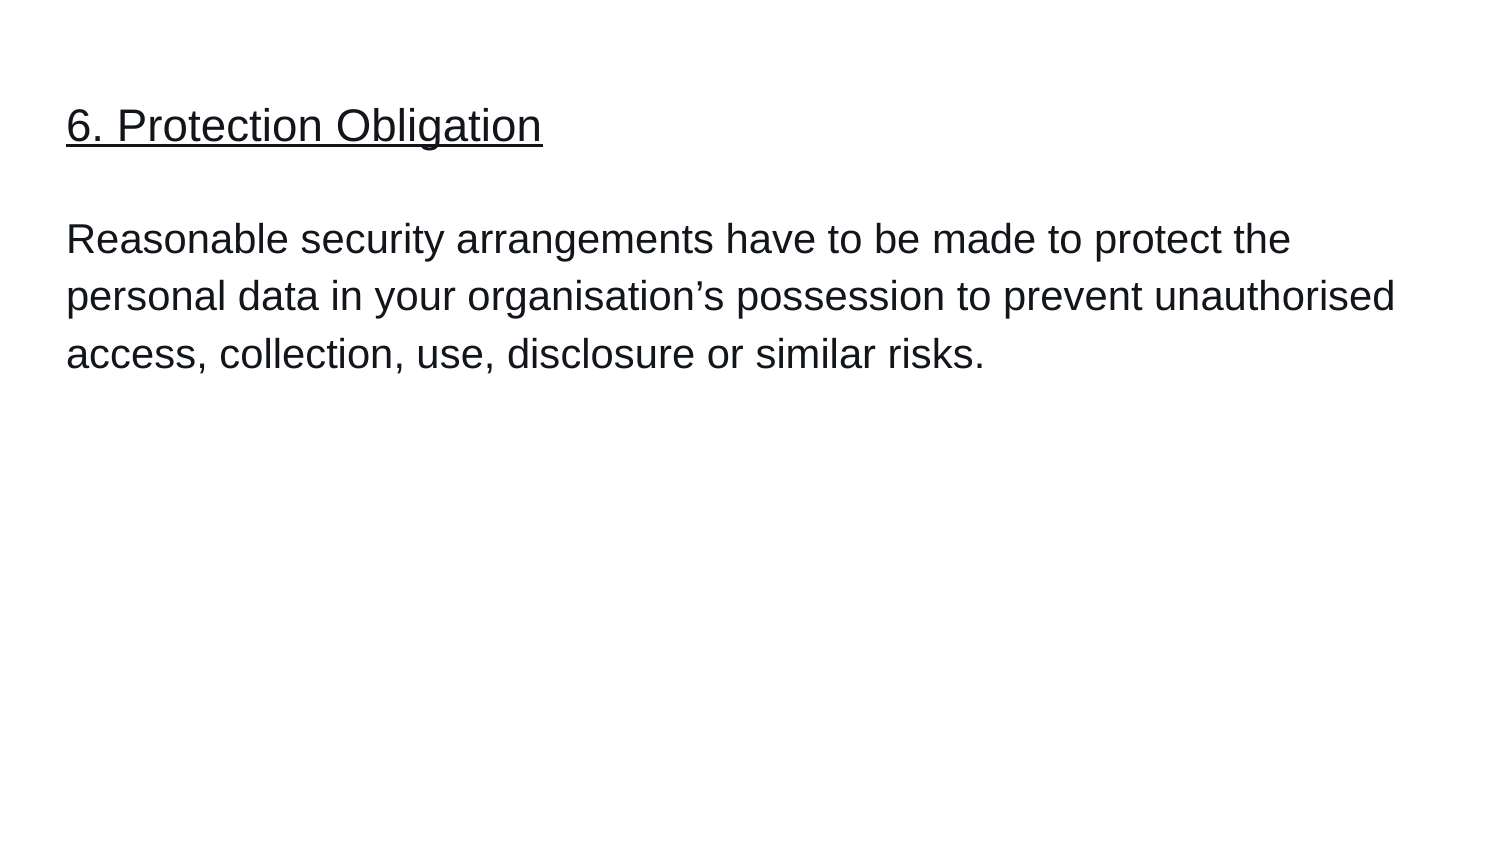

# 6. Protection Obligation

Reasonable security arrangements have to be made to protect the personal data in your organisation’s possession to prevent unauthorised access, collection, use, disclosure or similar risks.